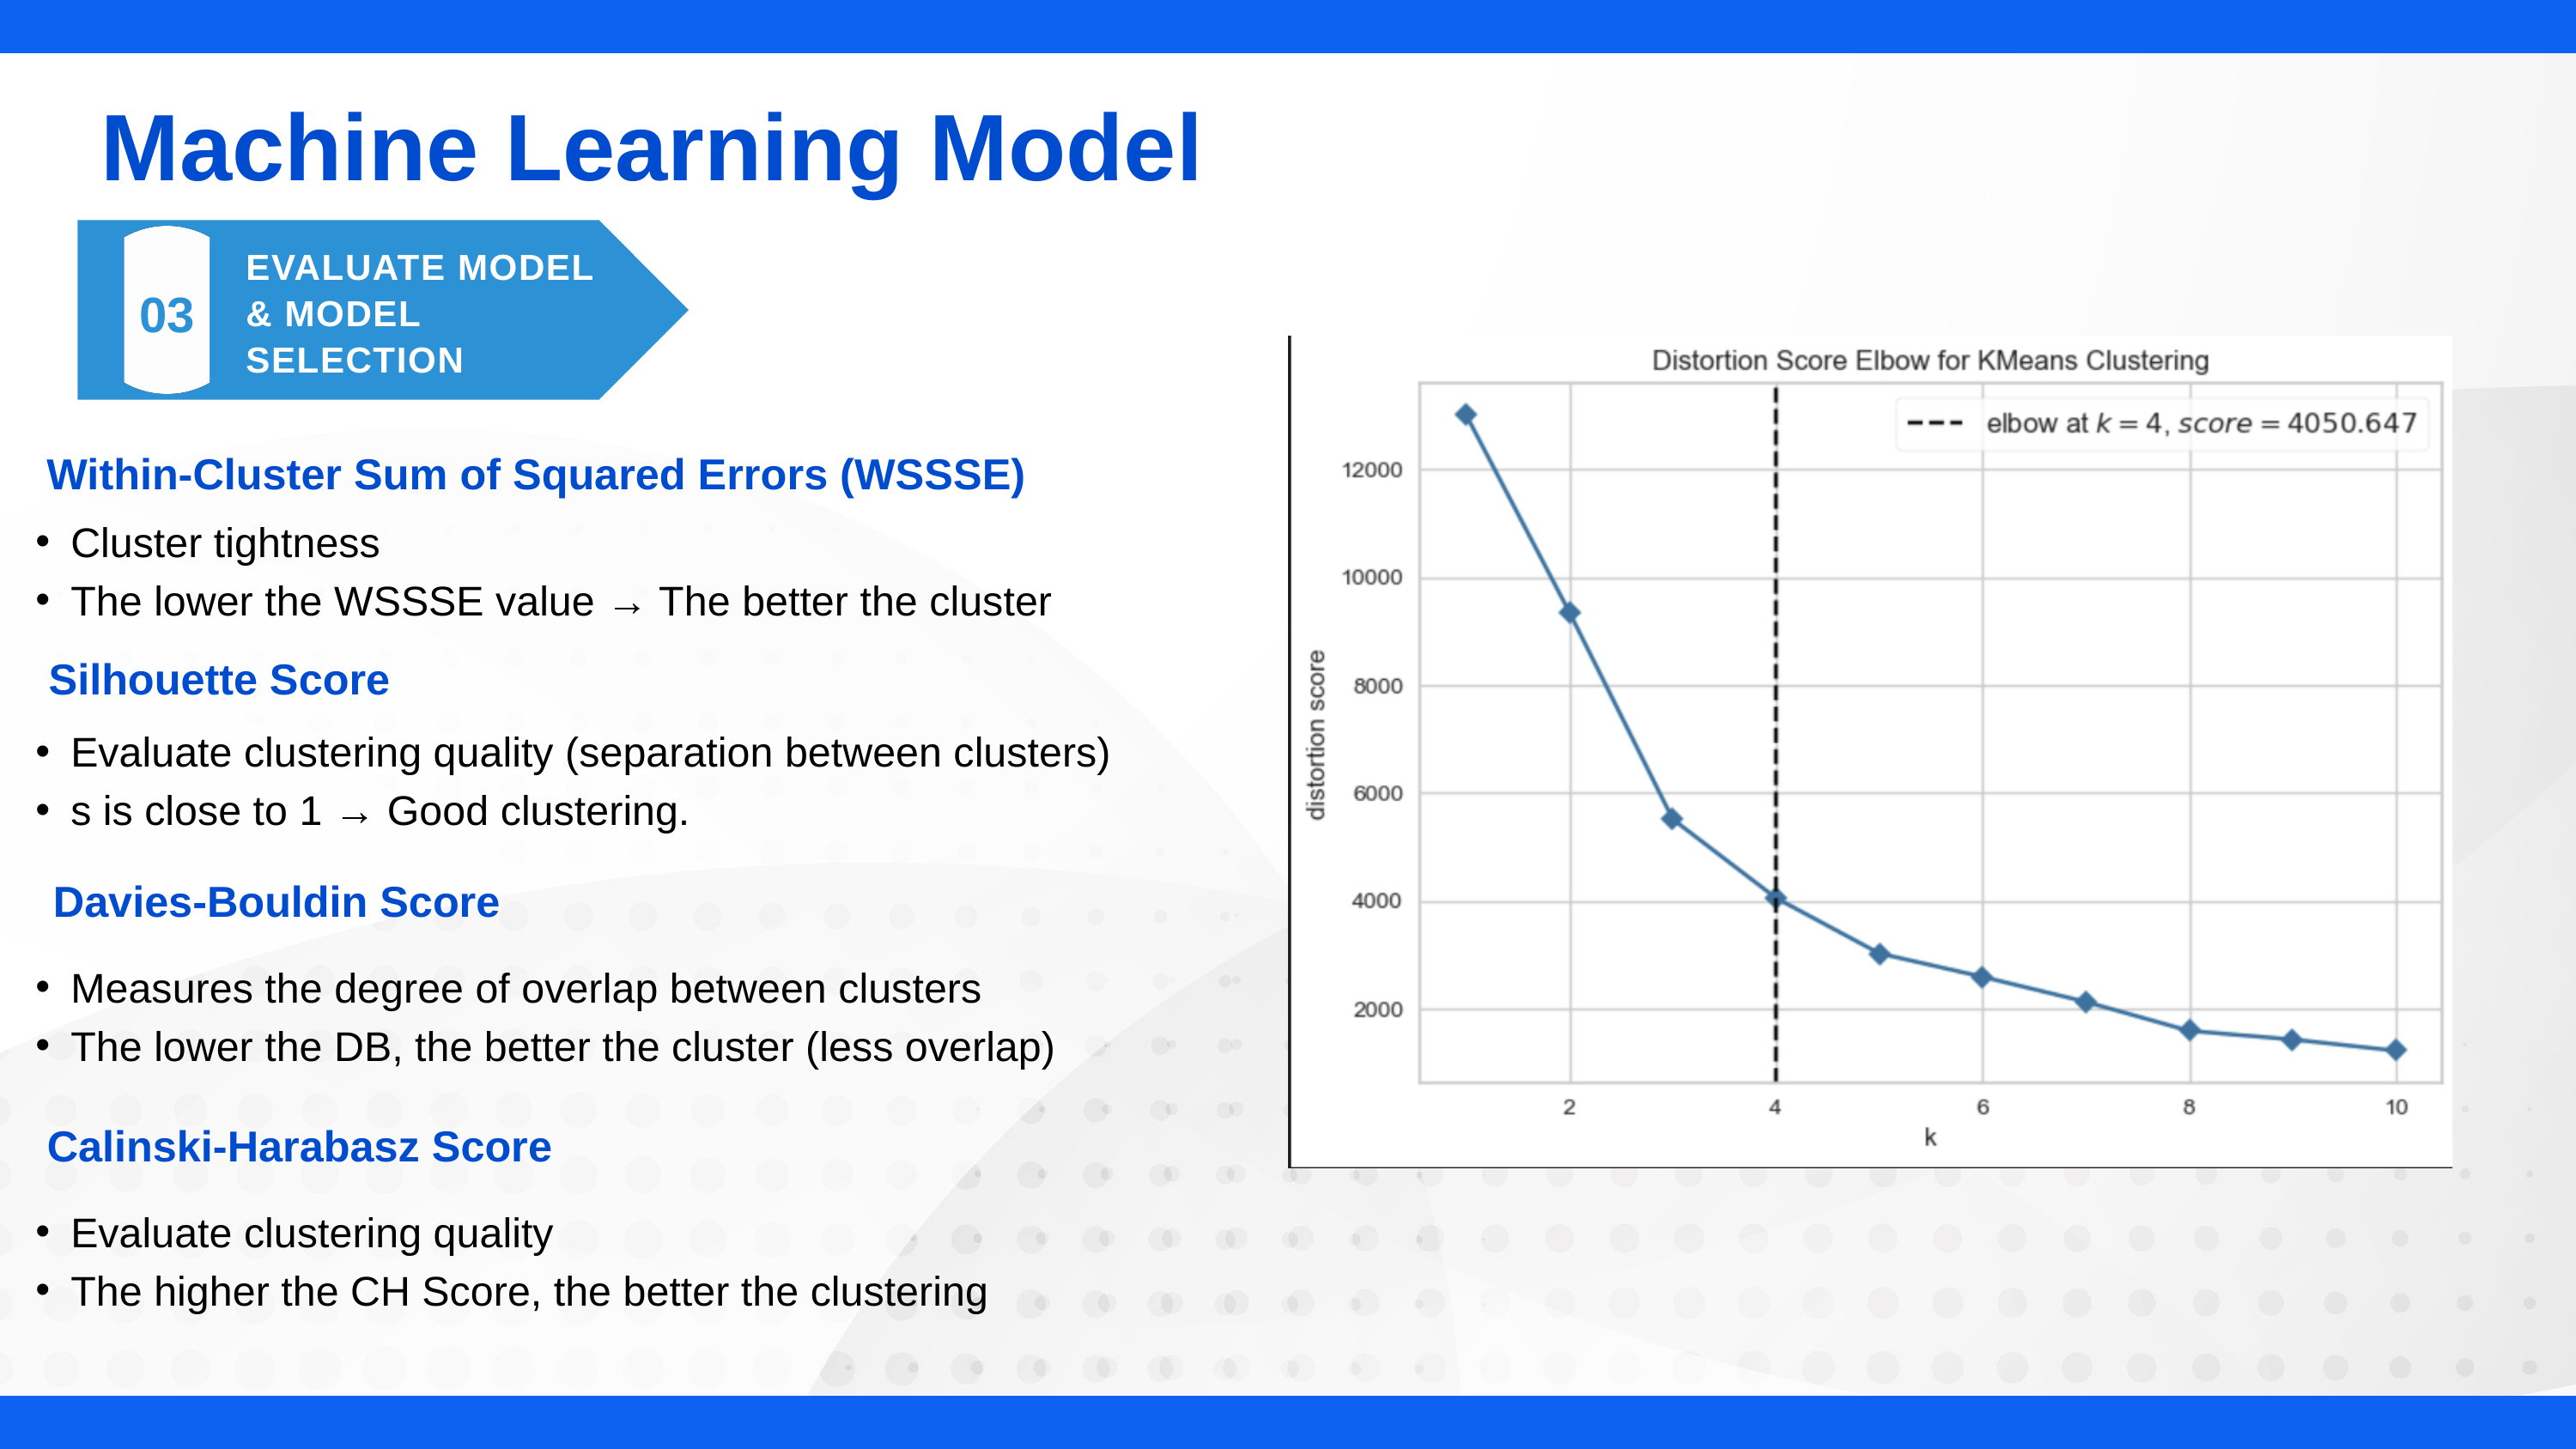

Machine Learning Model

03
EVALUATE MODEL & MODEL SELECTION

Within-Cluster Sum of Squared Errors (WSSSE)
Cluster tightness
The lower the WSSSE value → The better the cluster

Silhouette Score
Evaluate clustering quality (separation between clusters)
s is close to 1 → Good clustering.
Davies-Bouldin Score
Measures the degree of overlap between clusters
The lower the DB, the better the cluster (less overlap)
Calinski-Harabasz Score
Evaluate clustering quality
The higher the CH Score, the better the clustering